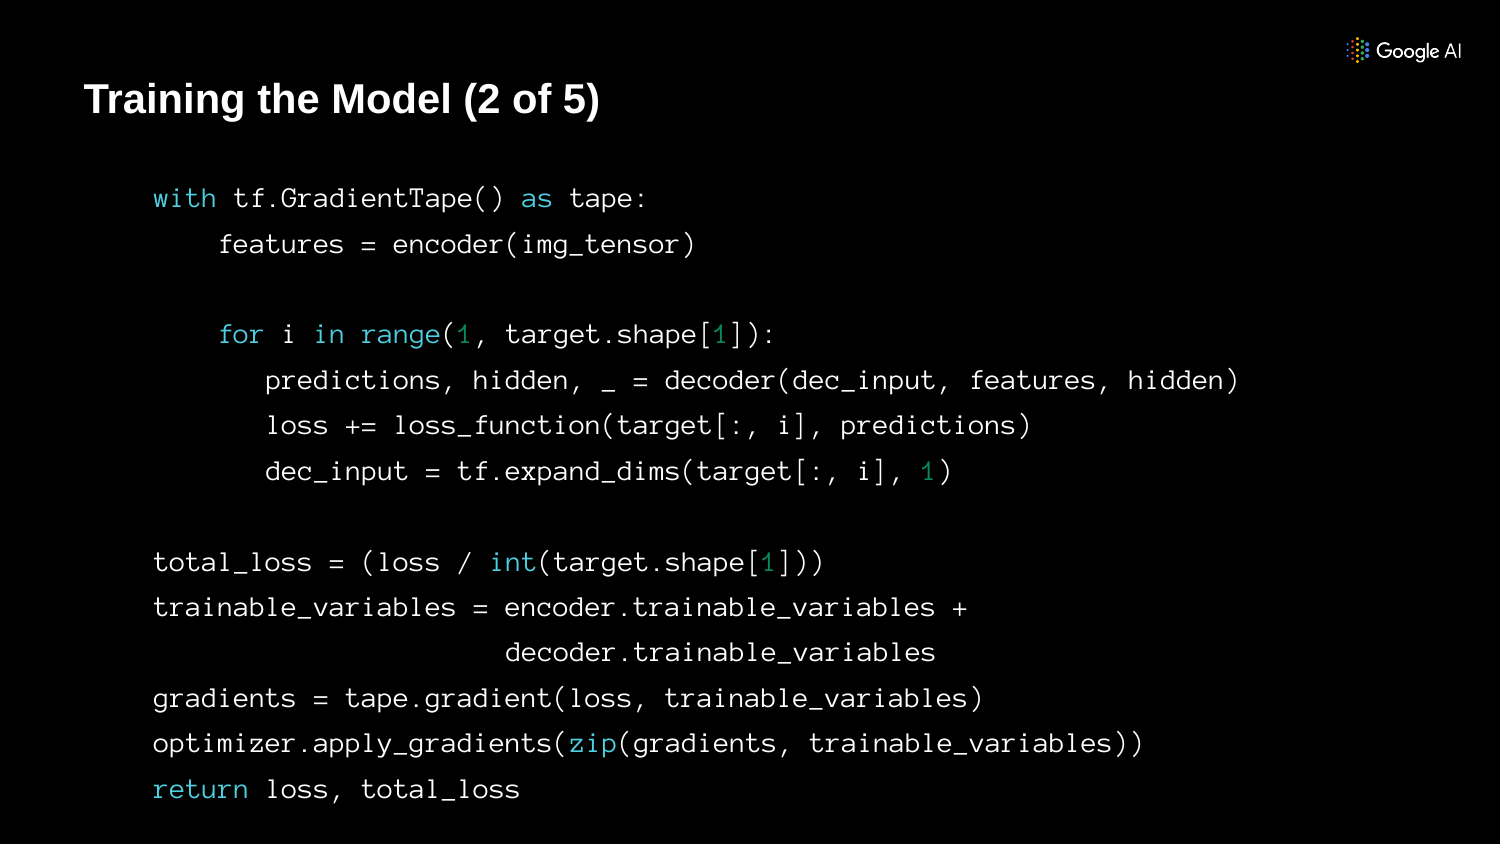

# Training the Model (2 of 5)
    with tf.GradientTape() as tape:
        features = encoder(img_tensor)

        for i in range(1, target.shape[1]):
           predictions, hidden, _ = decoder(dec_input, features, hidden)
           loss += loss_function(target[:, i], predictions)
           dec_input = tf.expand_dims(target[:, i], 1)

    total_loss = (loss / int(target.shape[1]))
    trainable_variables = encoder.trainable_variables +
                          decoder.trainable_variables
    gradients = tape.gradient(loss, trainable_variables)
    optimizer.apply_gradients(zip(gradients, trainable_variables))
    return loss, total_loss